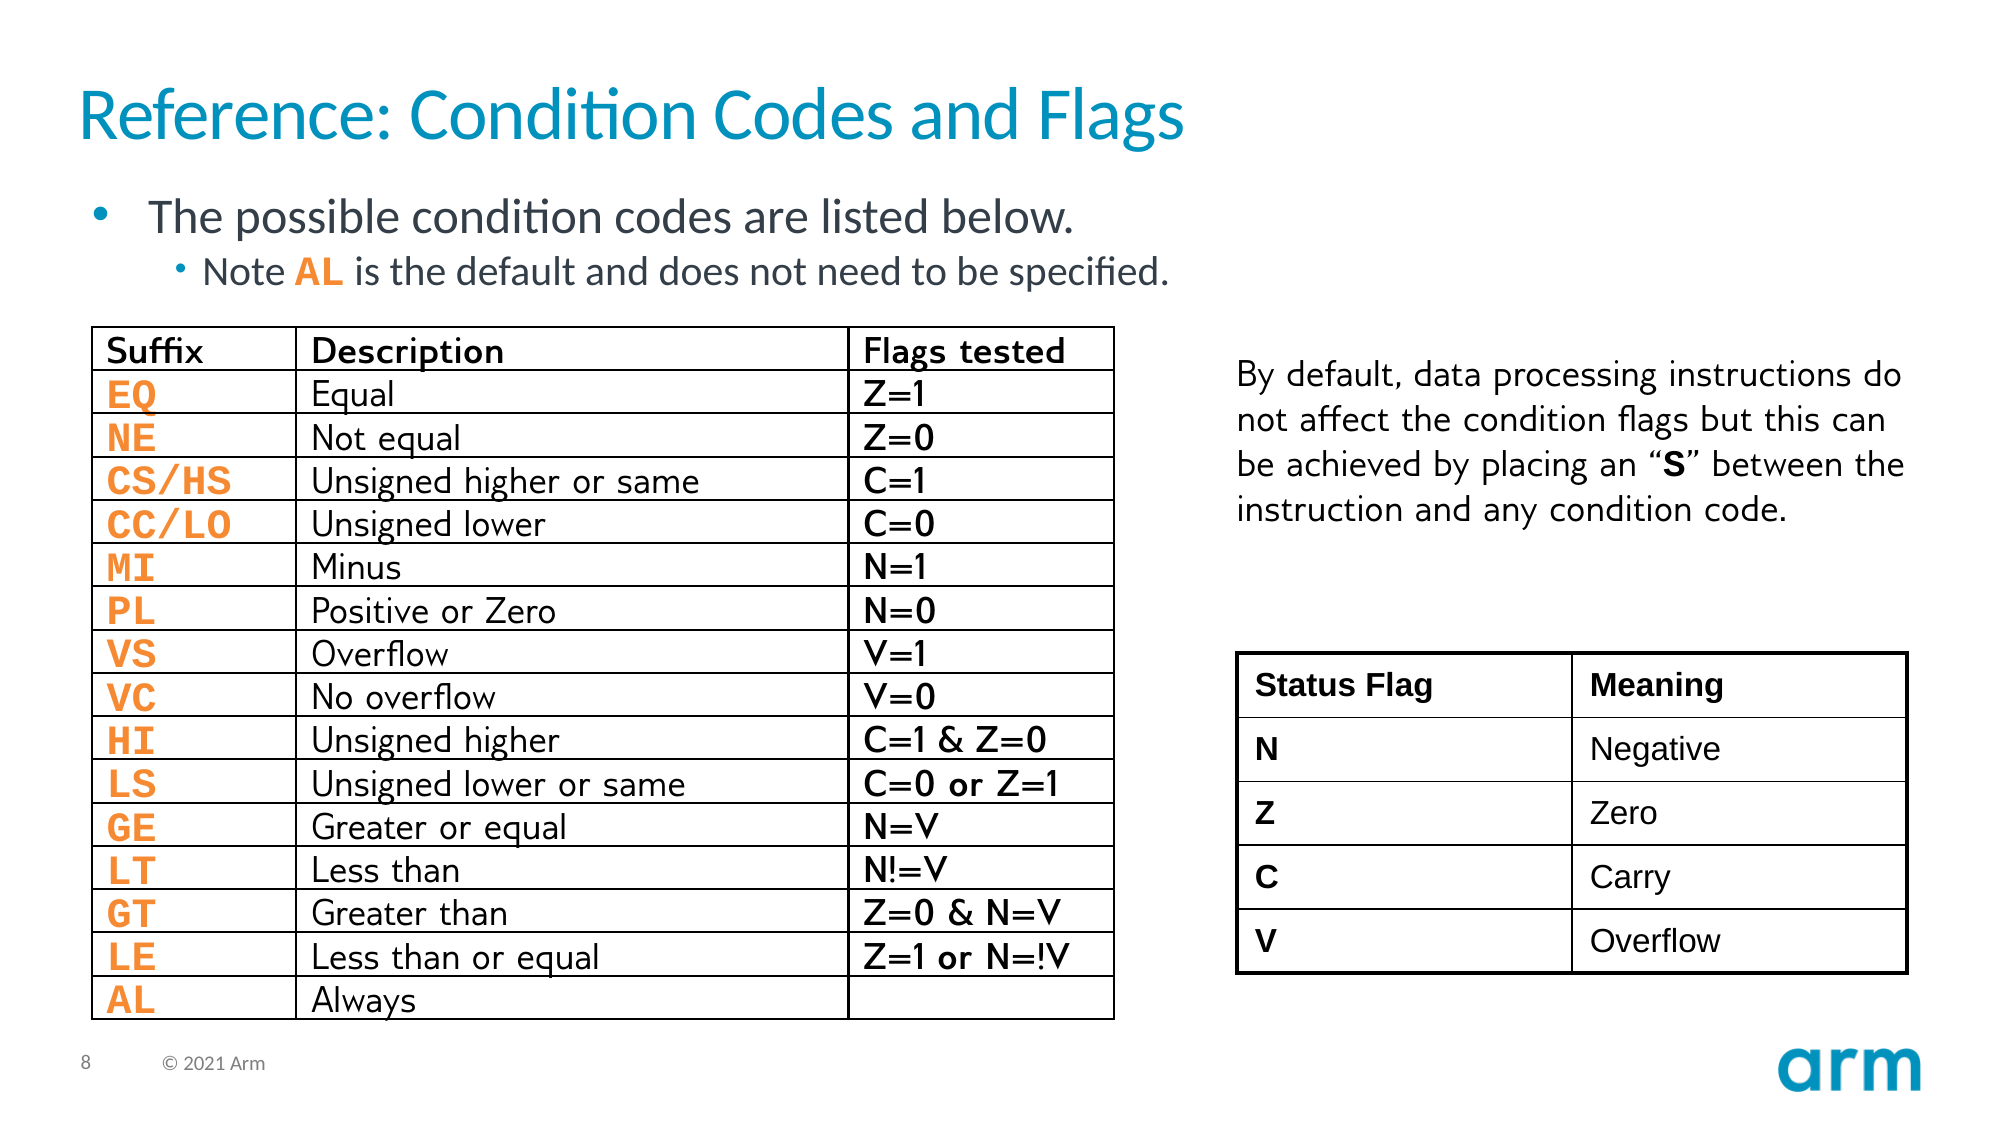

# Reference: Condition Codes and Flags
The possible condition codes are listed below.
Note AL is the default and does not need to be specified.

Suffix
Description
Flags tested
EQ
Equal
Z=1
NE
Not equal
Z=0
CS/HS
Unsigned higher or same
C=1
CC/LO
Unsigned lower
C=0
MI
Minus
N=1
PL
Positive or Zero
N=0
VS
Overflow
V=1
VC
No overflow
V=0
HI
Unsigned higher
C=1 & Z=0
LS
Unsigned lower or same
C=0 or Z=1
GE
Greater or equal
N=V
LT
Less than
N!=V
GT
Greater than
Z=0 & N=V
LE
Less than or equal
Z=1 or N=!V
AL
Always

By default, data processing instructions do not affect the condition flags but this can be achieved by placing an “S” between the instruction and any condition code.

| Status Flag | Meaning |
| --- | --- |
| N | Negative |
| Z | Zero |
| C | Carry |
| V | Overflow |